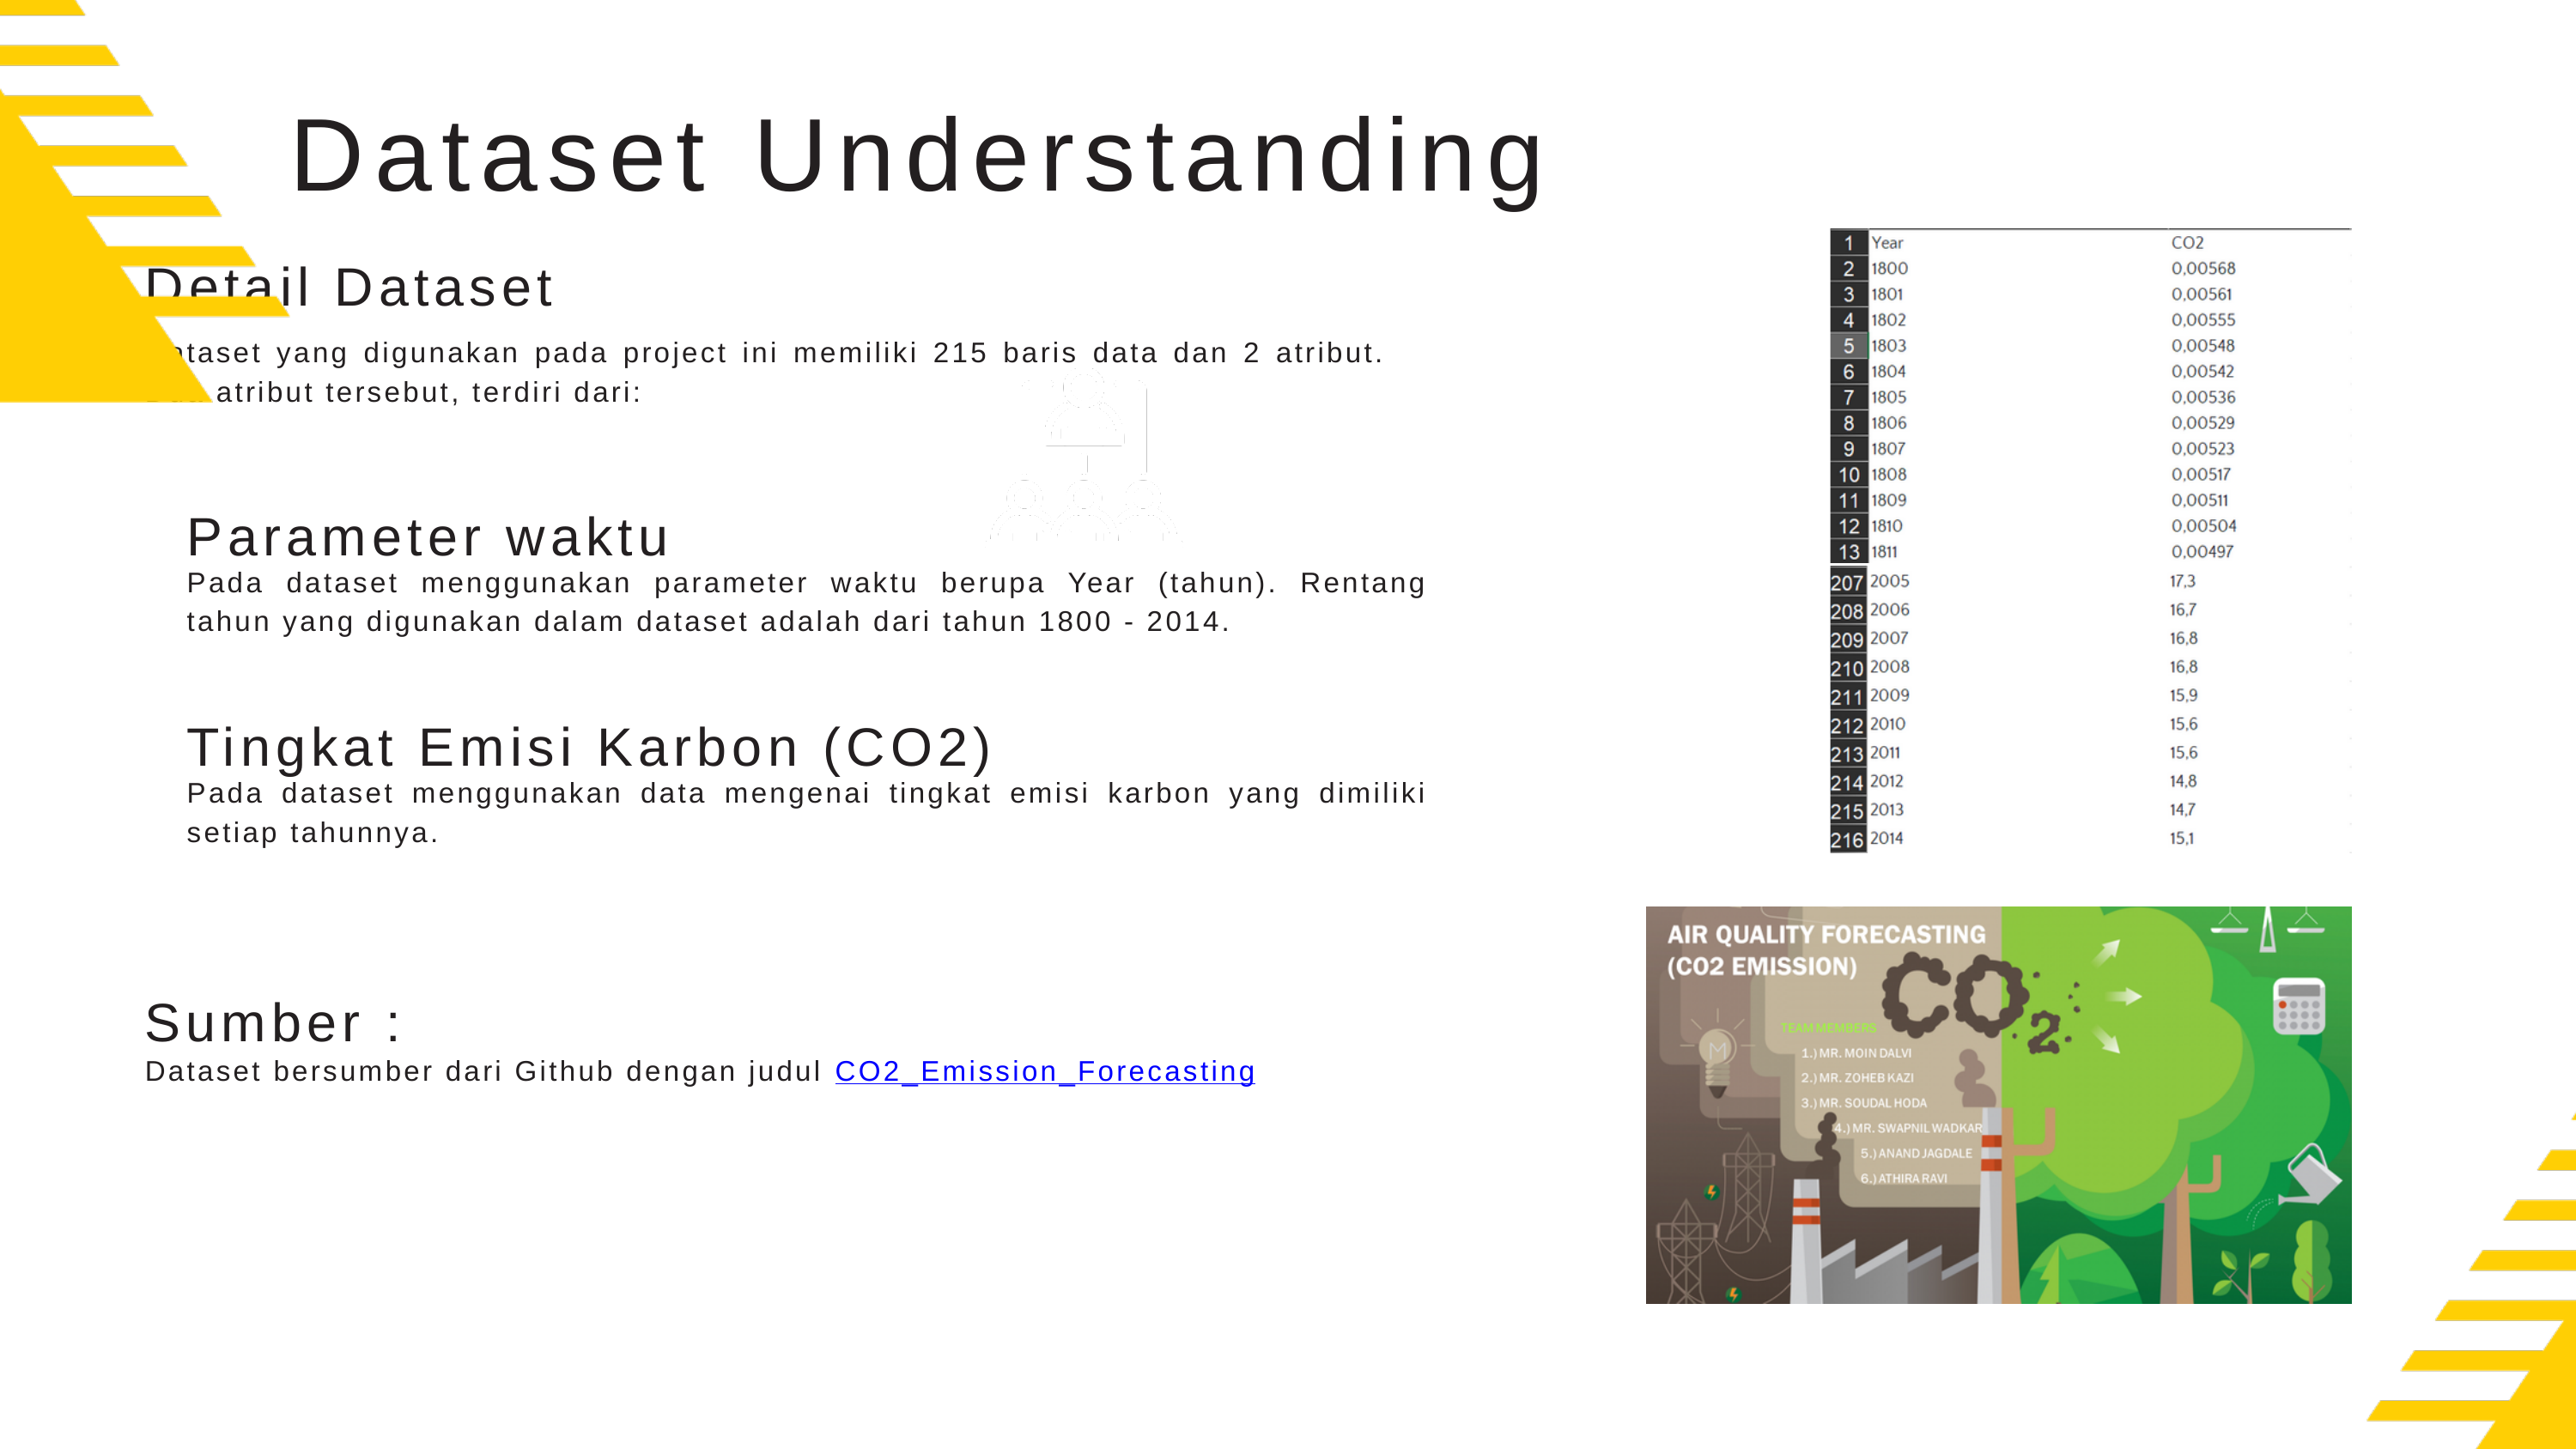

Dataset Understanding

Detail Dataset
Dataset yang digunakan pada project ini memiliki 215 baris data dan 2 atribut. Dua atribut tersebut, terdiri dari:

Parameter waktu
Pada dataset menggunakan parameter waktu berupa Year (tahun). Rentang tahun yang digunakan dalam dataset adalah dari tahun 1800 - 2014.

Tingkat Emisi Karbon (CO2)
Pada dataset menggunakan data mengenai tingkat emisi karbon yang dimiliki setiap tahunnya.

Sumber :
Dataset bersumber dari Github dengan judul CO2_Emission_Forecasting